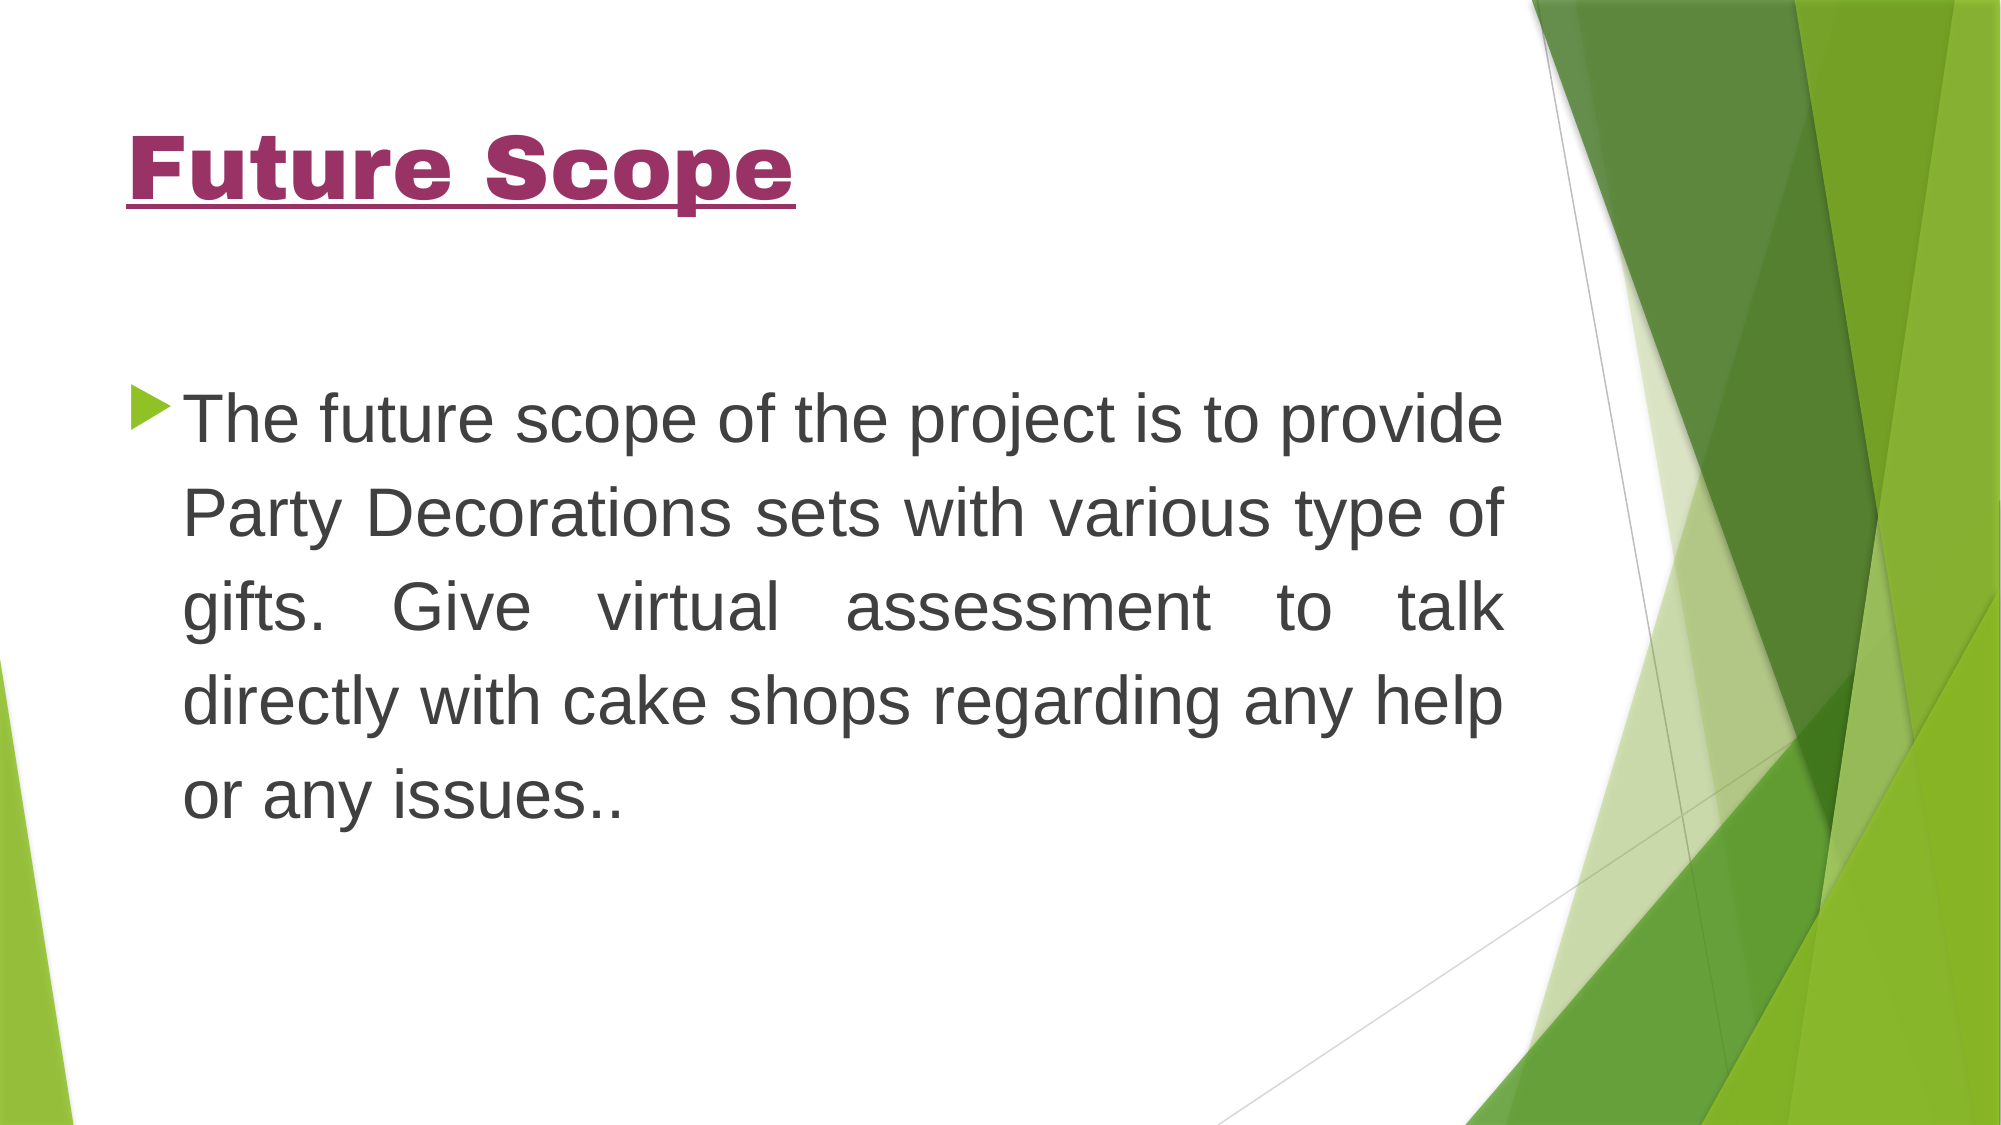

# Future Scope
The future scope of the project is to provide Party Decorations sets with various type of gifts. Give virtual assessment to talk directly with cake shops regarding any help or any issues..